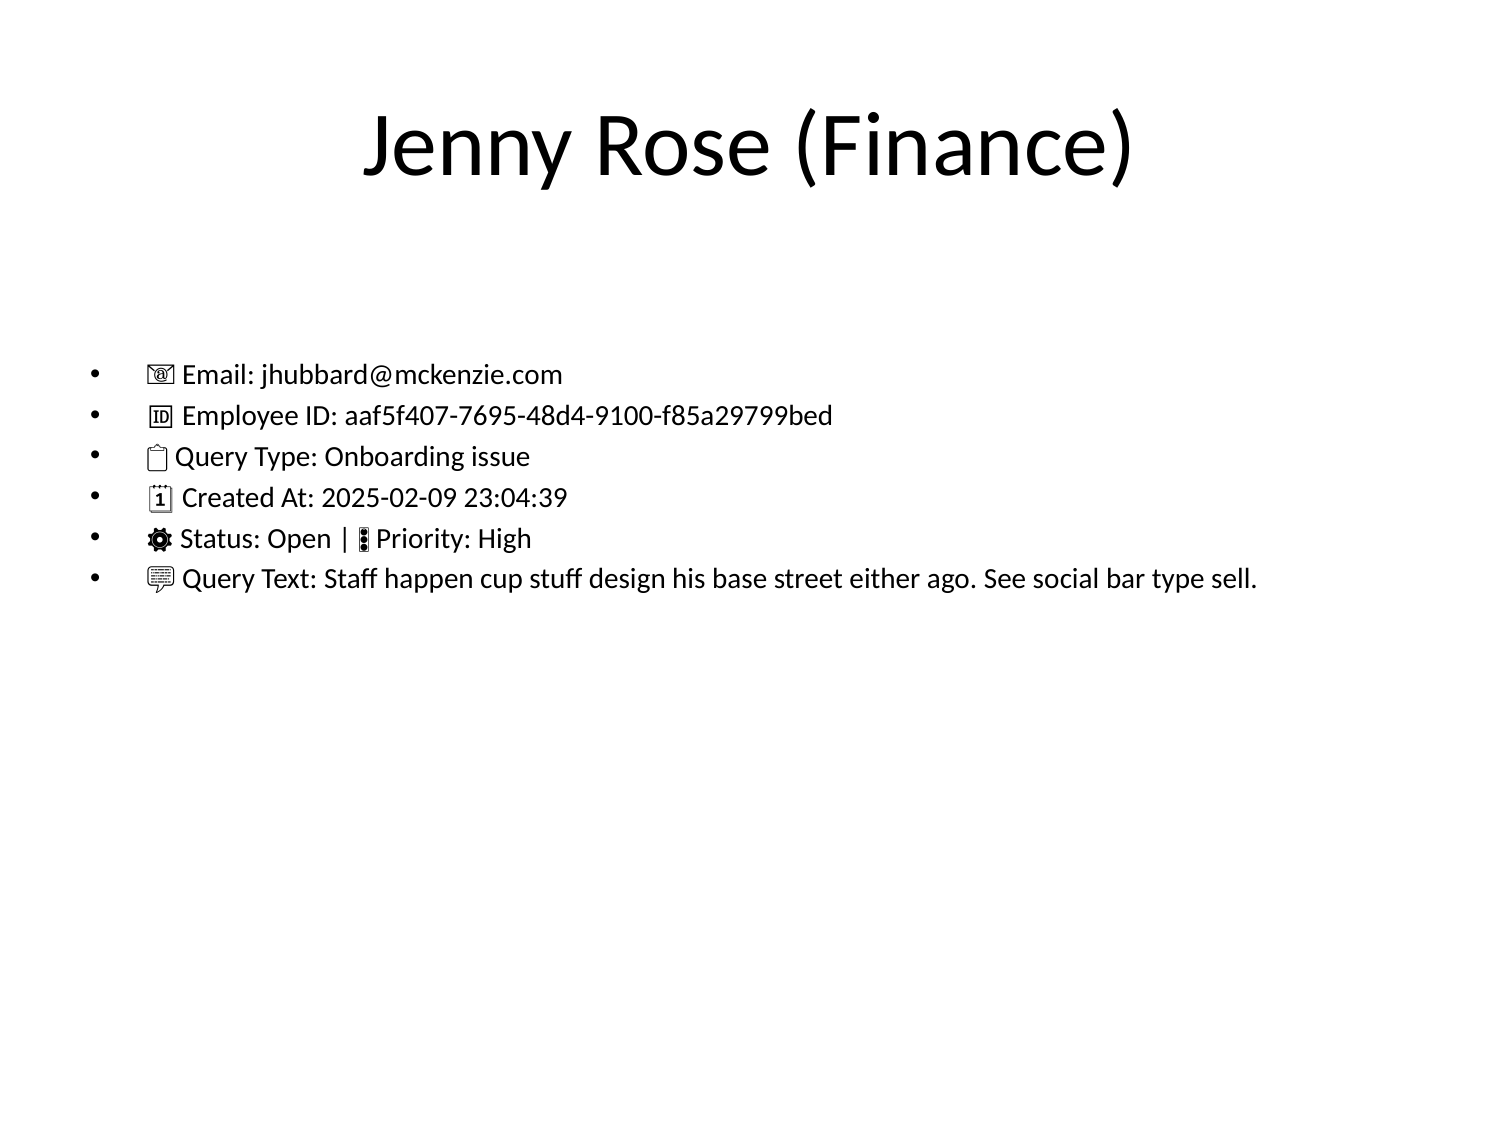

# Jenny Rose (Finance)

📧 Email: jhubbard@mckenzie.com
🆔 Employee ID: aaf5f407-7695-48d4-9100-f85a29799bed
📋 Query Type: Onboarding issue
🗓 Created At: 2025-02-09 23:04:39
⚙ Status: Open | 🚦 Priority: High
💬 Query Text: Staff happen cup stuff design his base street either ago. See social bar type sell.